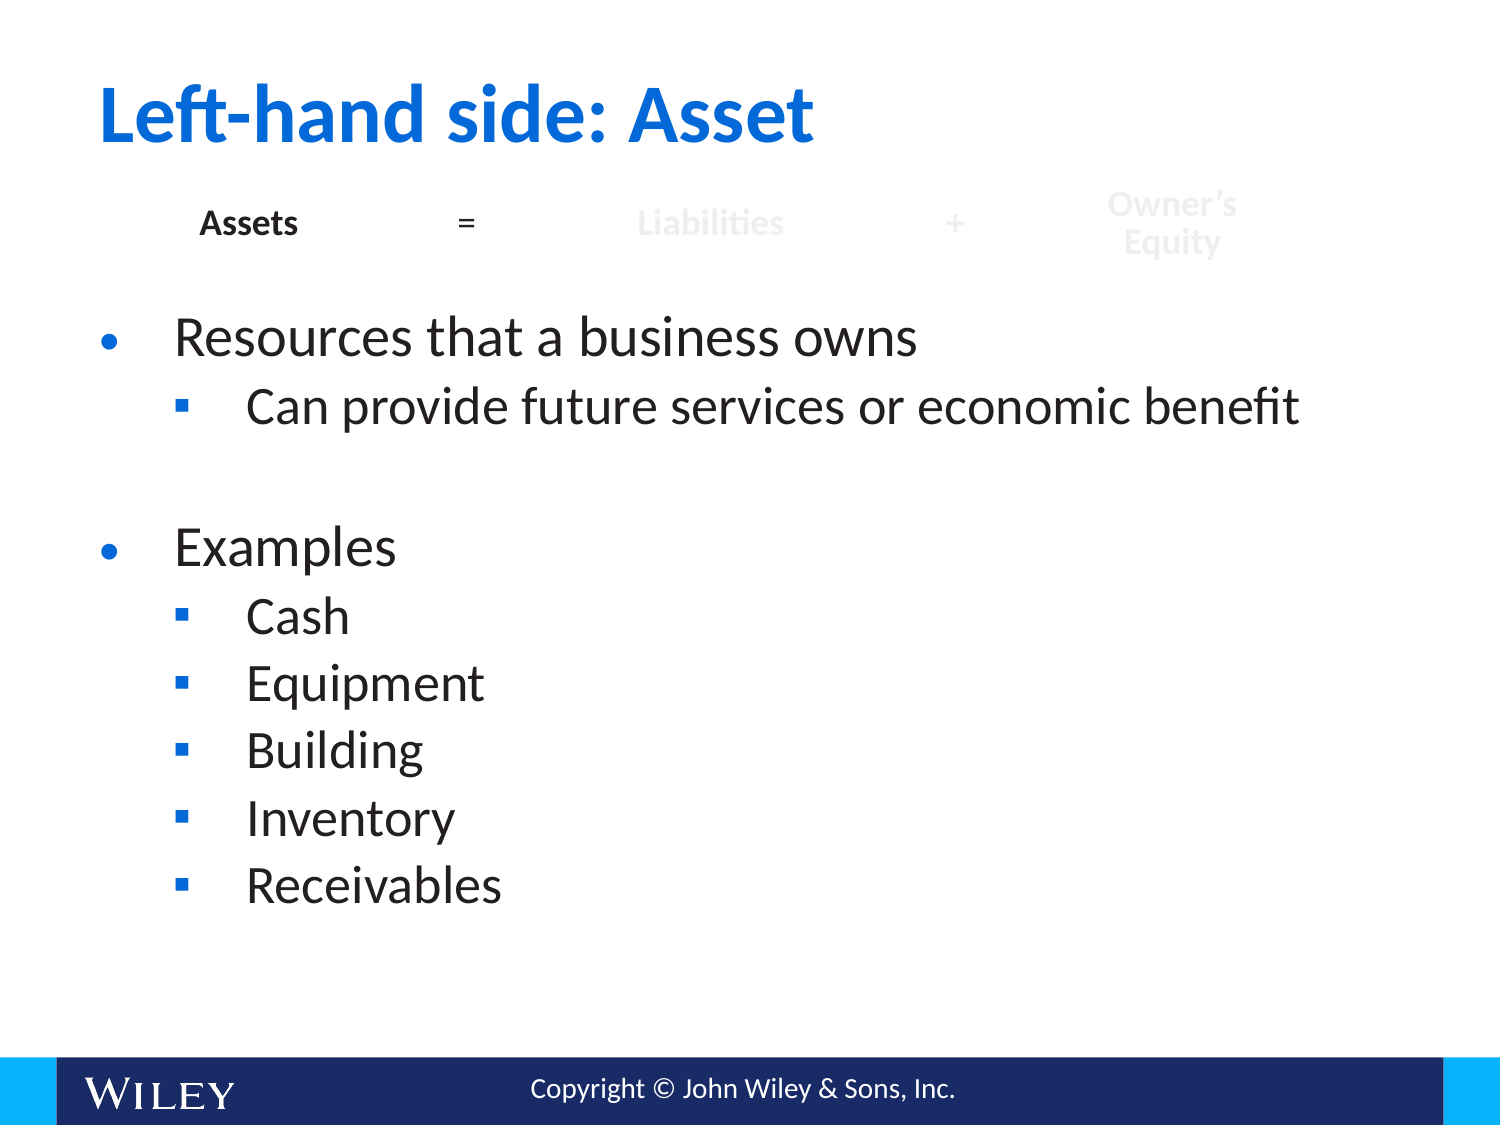

# Left-hand side: Asset
| Assets | = | Liabilities | + | Owner’s Equity |
| --- | --- | --- | --- | --- |

Resources that a business owns
Can provide future services or economic benefit

Examples
Cash
Equipment
Building
Inventory
Receivables